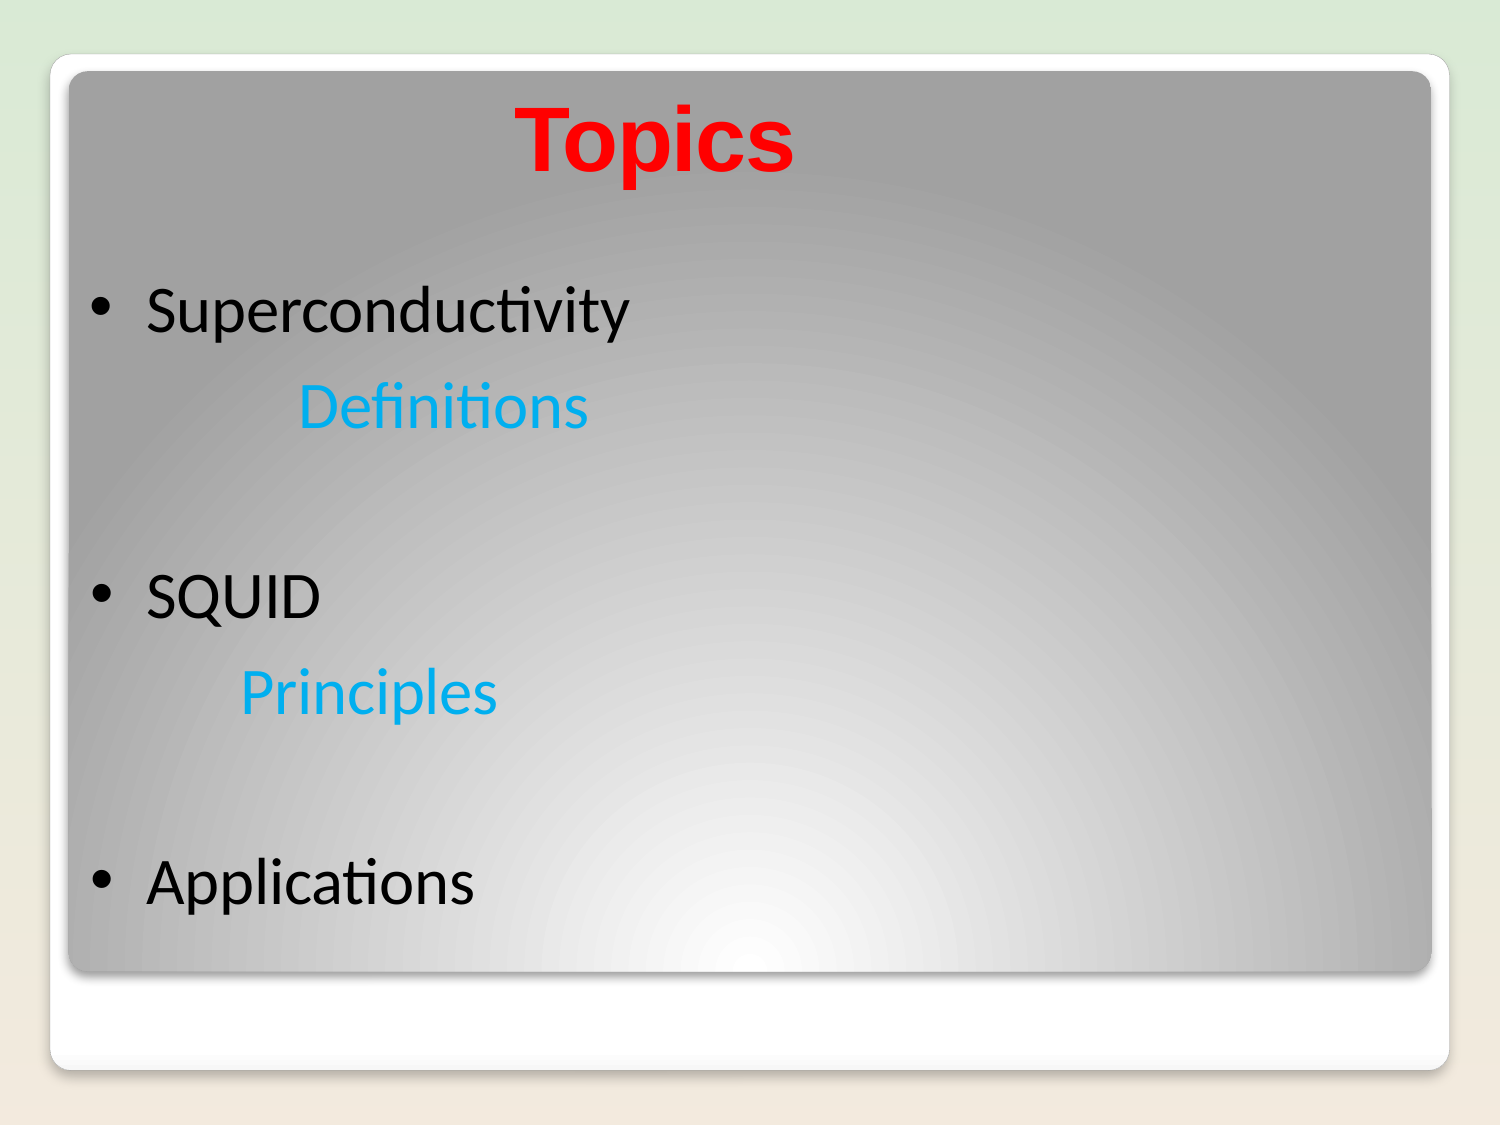

# Topics
Superconductivity 	Definitions

SQUID
Principles

Applications